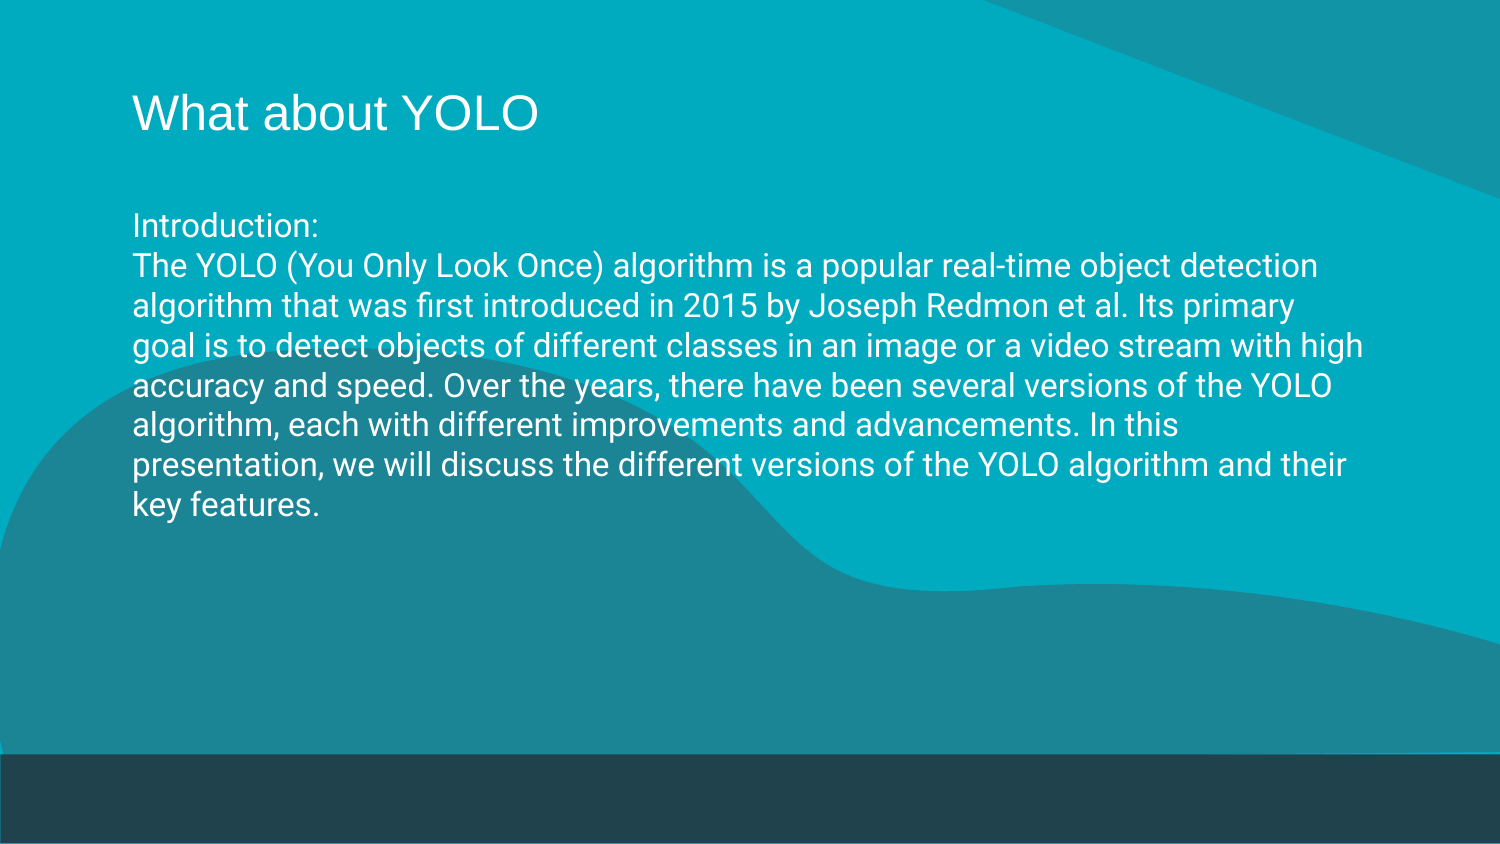

# What about YOLO
Introduction:
The YOLO (You Only Look Once) algorithm is a popular real-time object detection algorithm that was first introduced in 2015 by Joseph Redmon et al. Its primary goal is to detect objects of different classes in an image or a video stream with high accuracy and speed. Over the years, there have been several versions of the YOLO algorithm, each with different improvements and advancements. In this presentation, we will discuss the different versions of the YOLO algorithm and their key features.